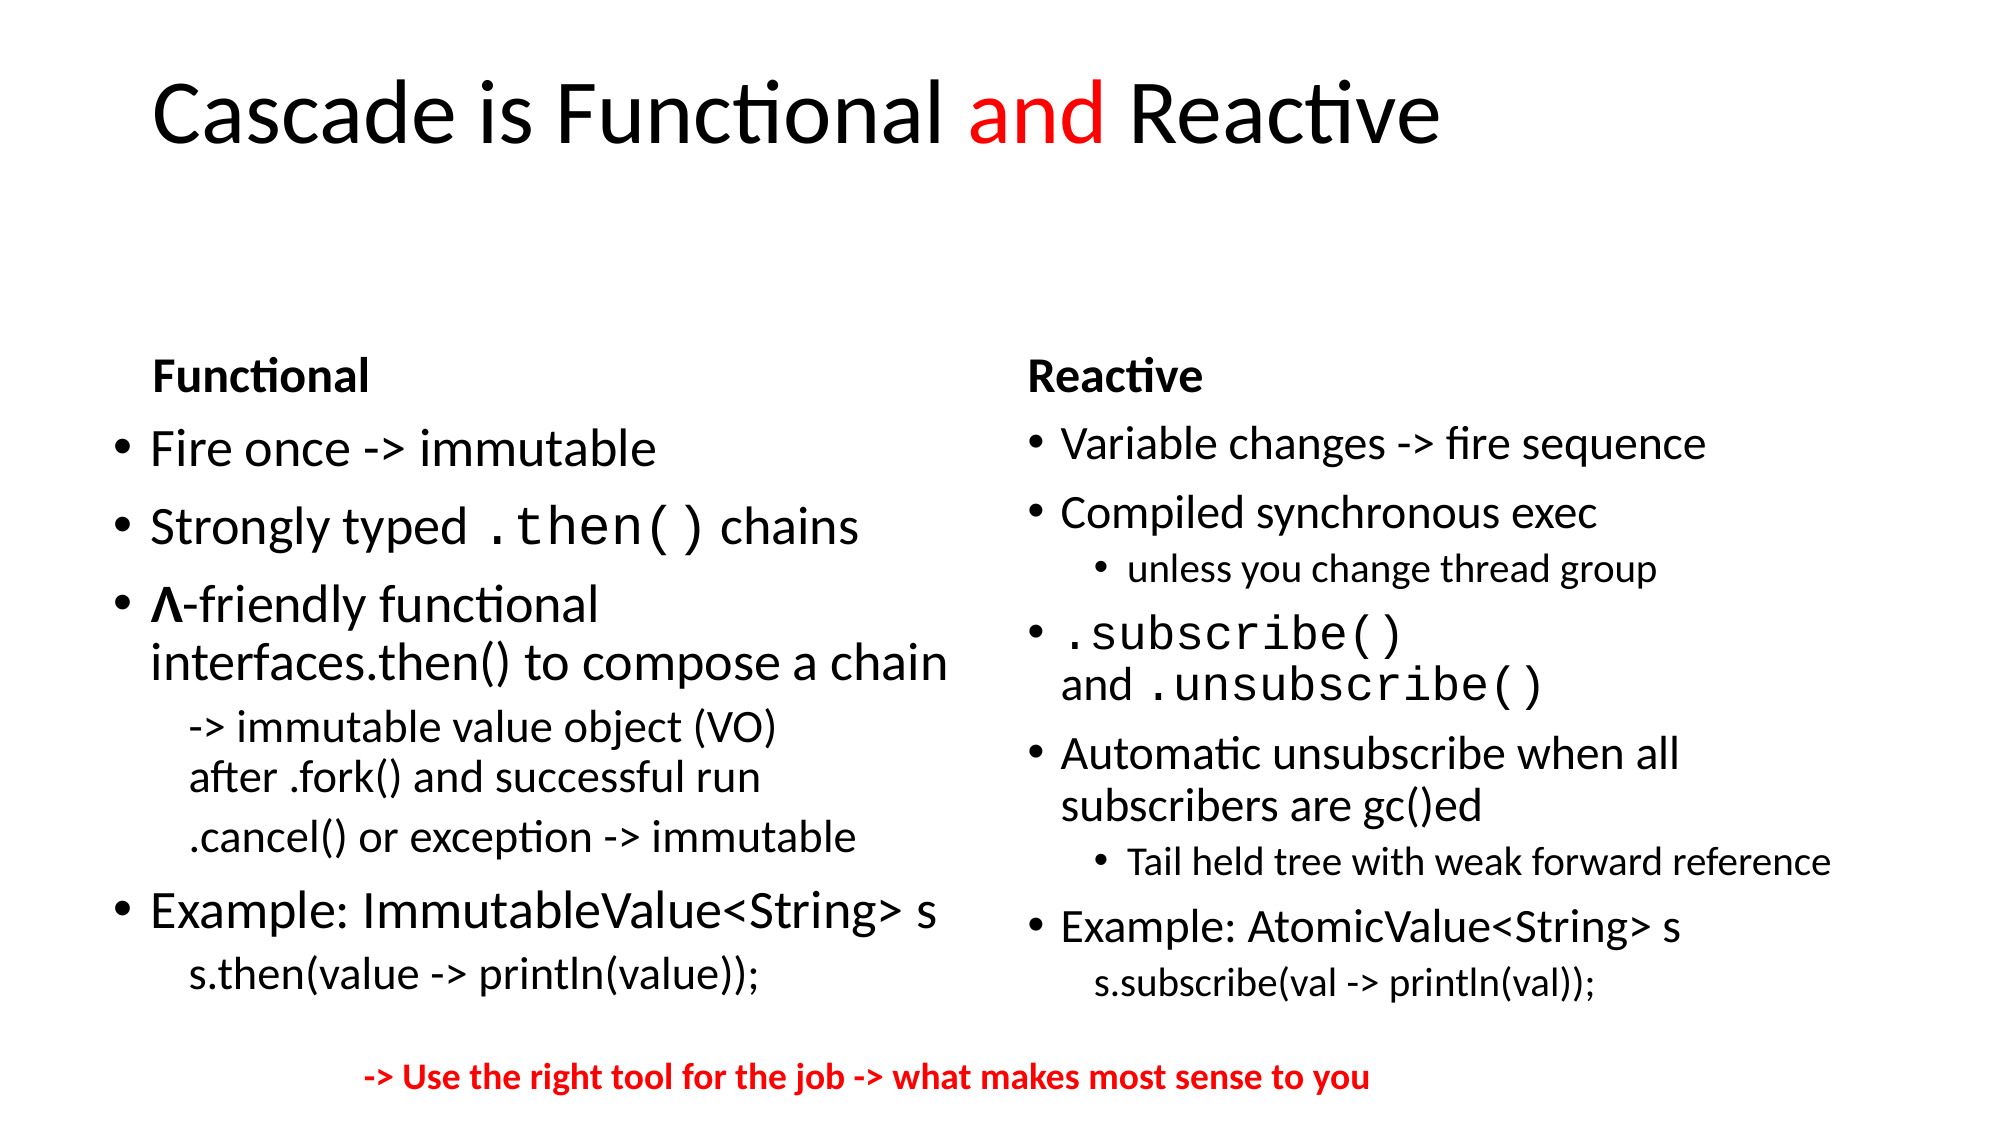

# Cascade is Functional and Reactive
Functional
Reactive
Variable changes -> fire sequence
Compiled synchronous exec
unless you change thread group
.subscribe() and .unsubscribe()
Automatic unsubscribe when all subscribers are gc()ed
Tail held tree with weak forward reference
Example: AtomicValue<String> s
s.subscribe(val -> println(val));
Fire once -> immutable
Strongly typed .then() chains
Λ-friendly functional interfaces.then() to compose a chain
-> immutable value object (VO) after .fork() and successful run
.cancel() or exception -> immutable
Example: ImmutableValue<String> s
s.then(value -> println(value));
-> Use the right tool for the job -> what makes most sense to you